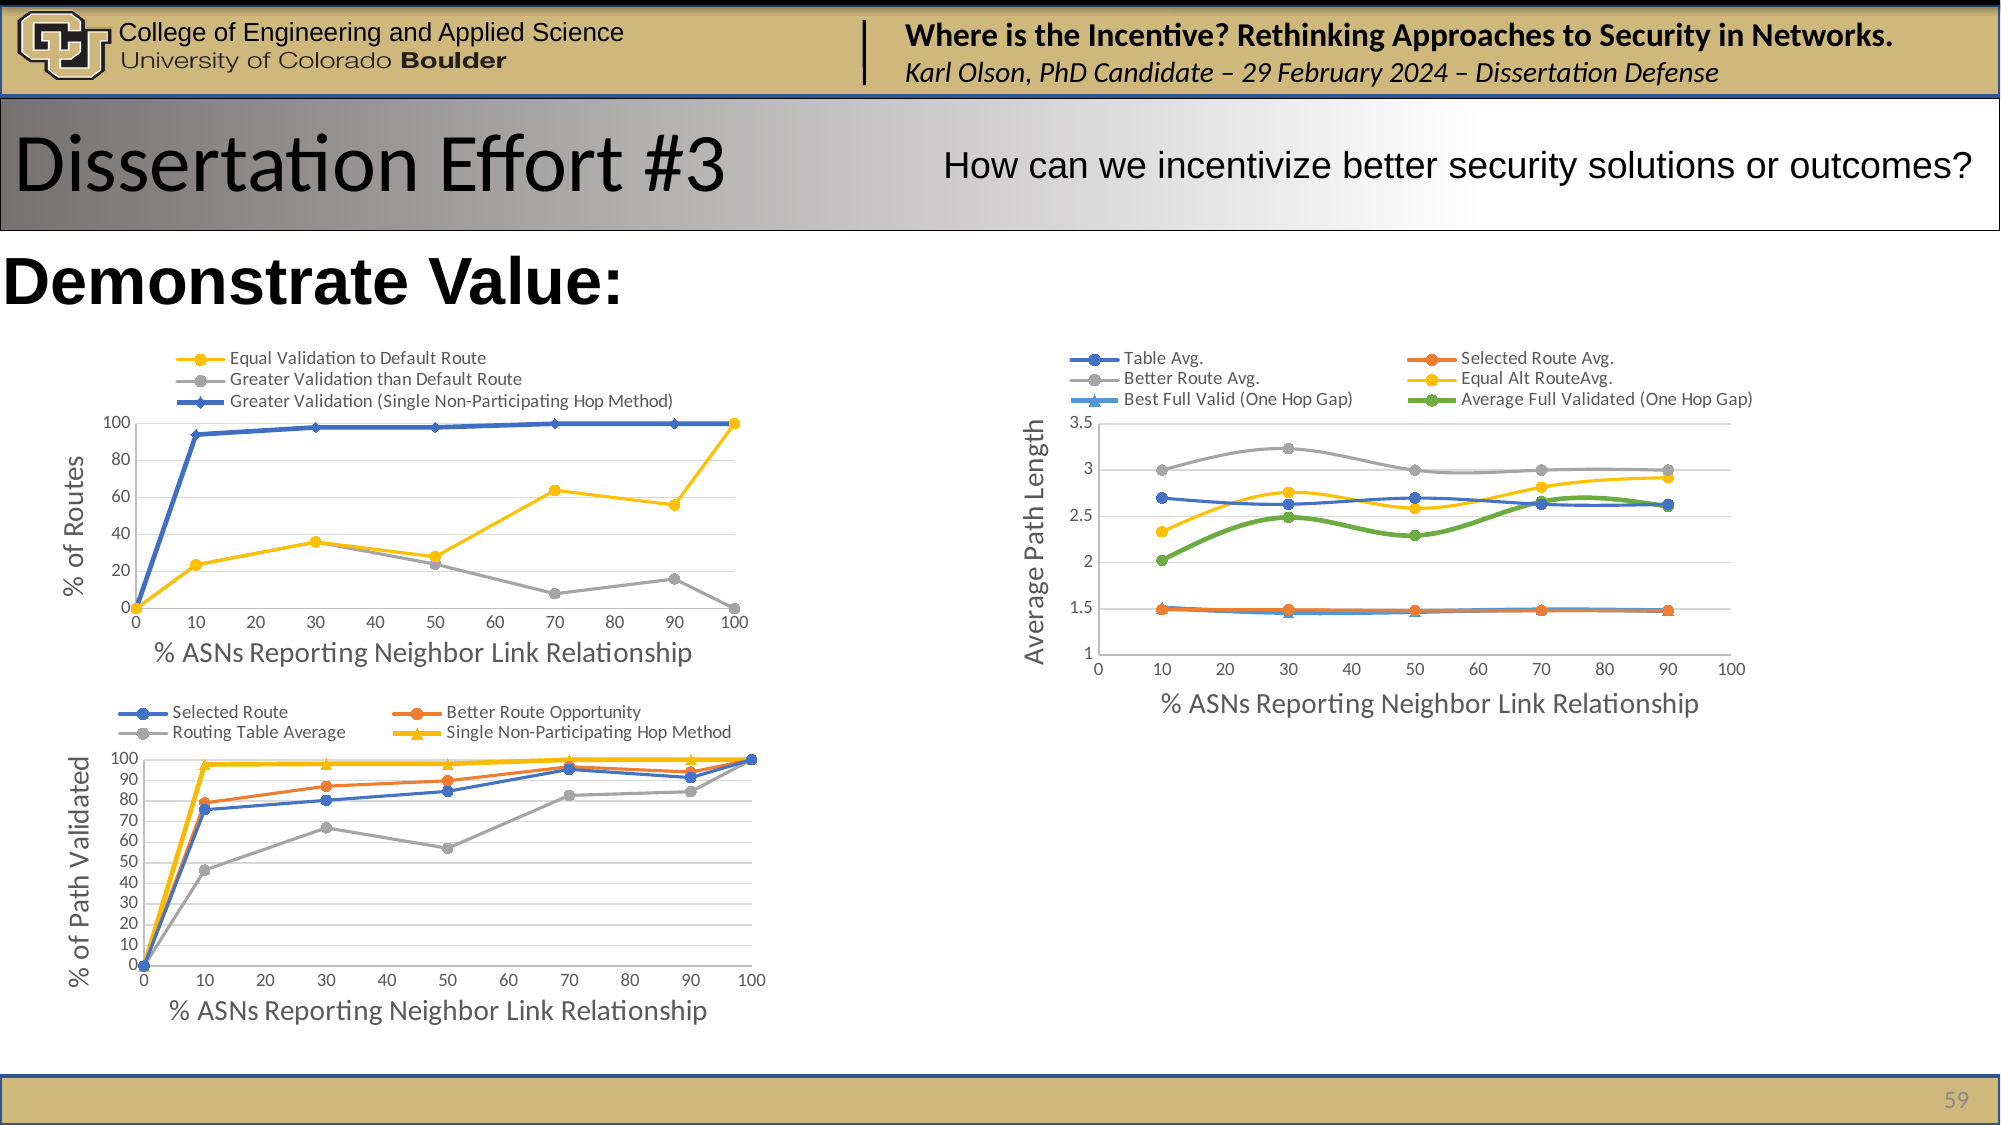

Dissertation Effort #3
How can we incentivize better security solutions or outcomes?
Demonstrate Value:

### Chart

| Category | Table Avg. | Selected Route Avg. | Better Route Avg. | Equal Alt RouteAvg. | Best Full Valid (One Hop Gap) | Average Full Validated (One Hop Gap) |
|---|---|---|---|---|---|---|

### Chart

| Category | Equal Validation to Default Route | Greater Validation than Default Route |  |
|---|---|---|---|

### Chart

| Category | Selected Route | Better Route Opportunity | Routing Table Average |  |
|---|---|---|---|---|